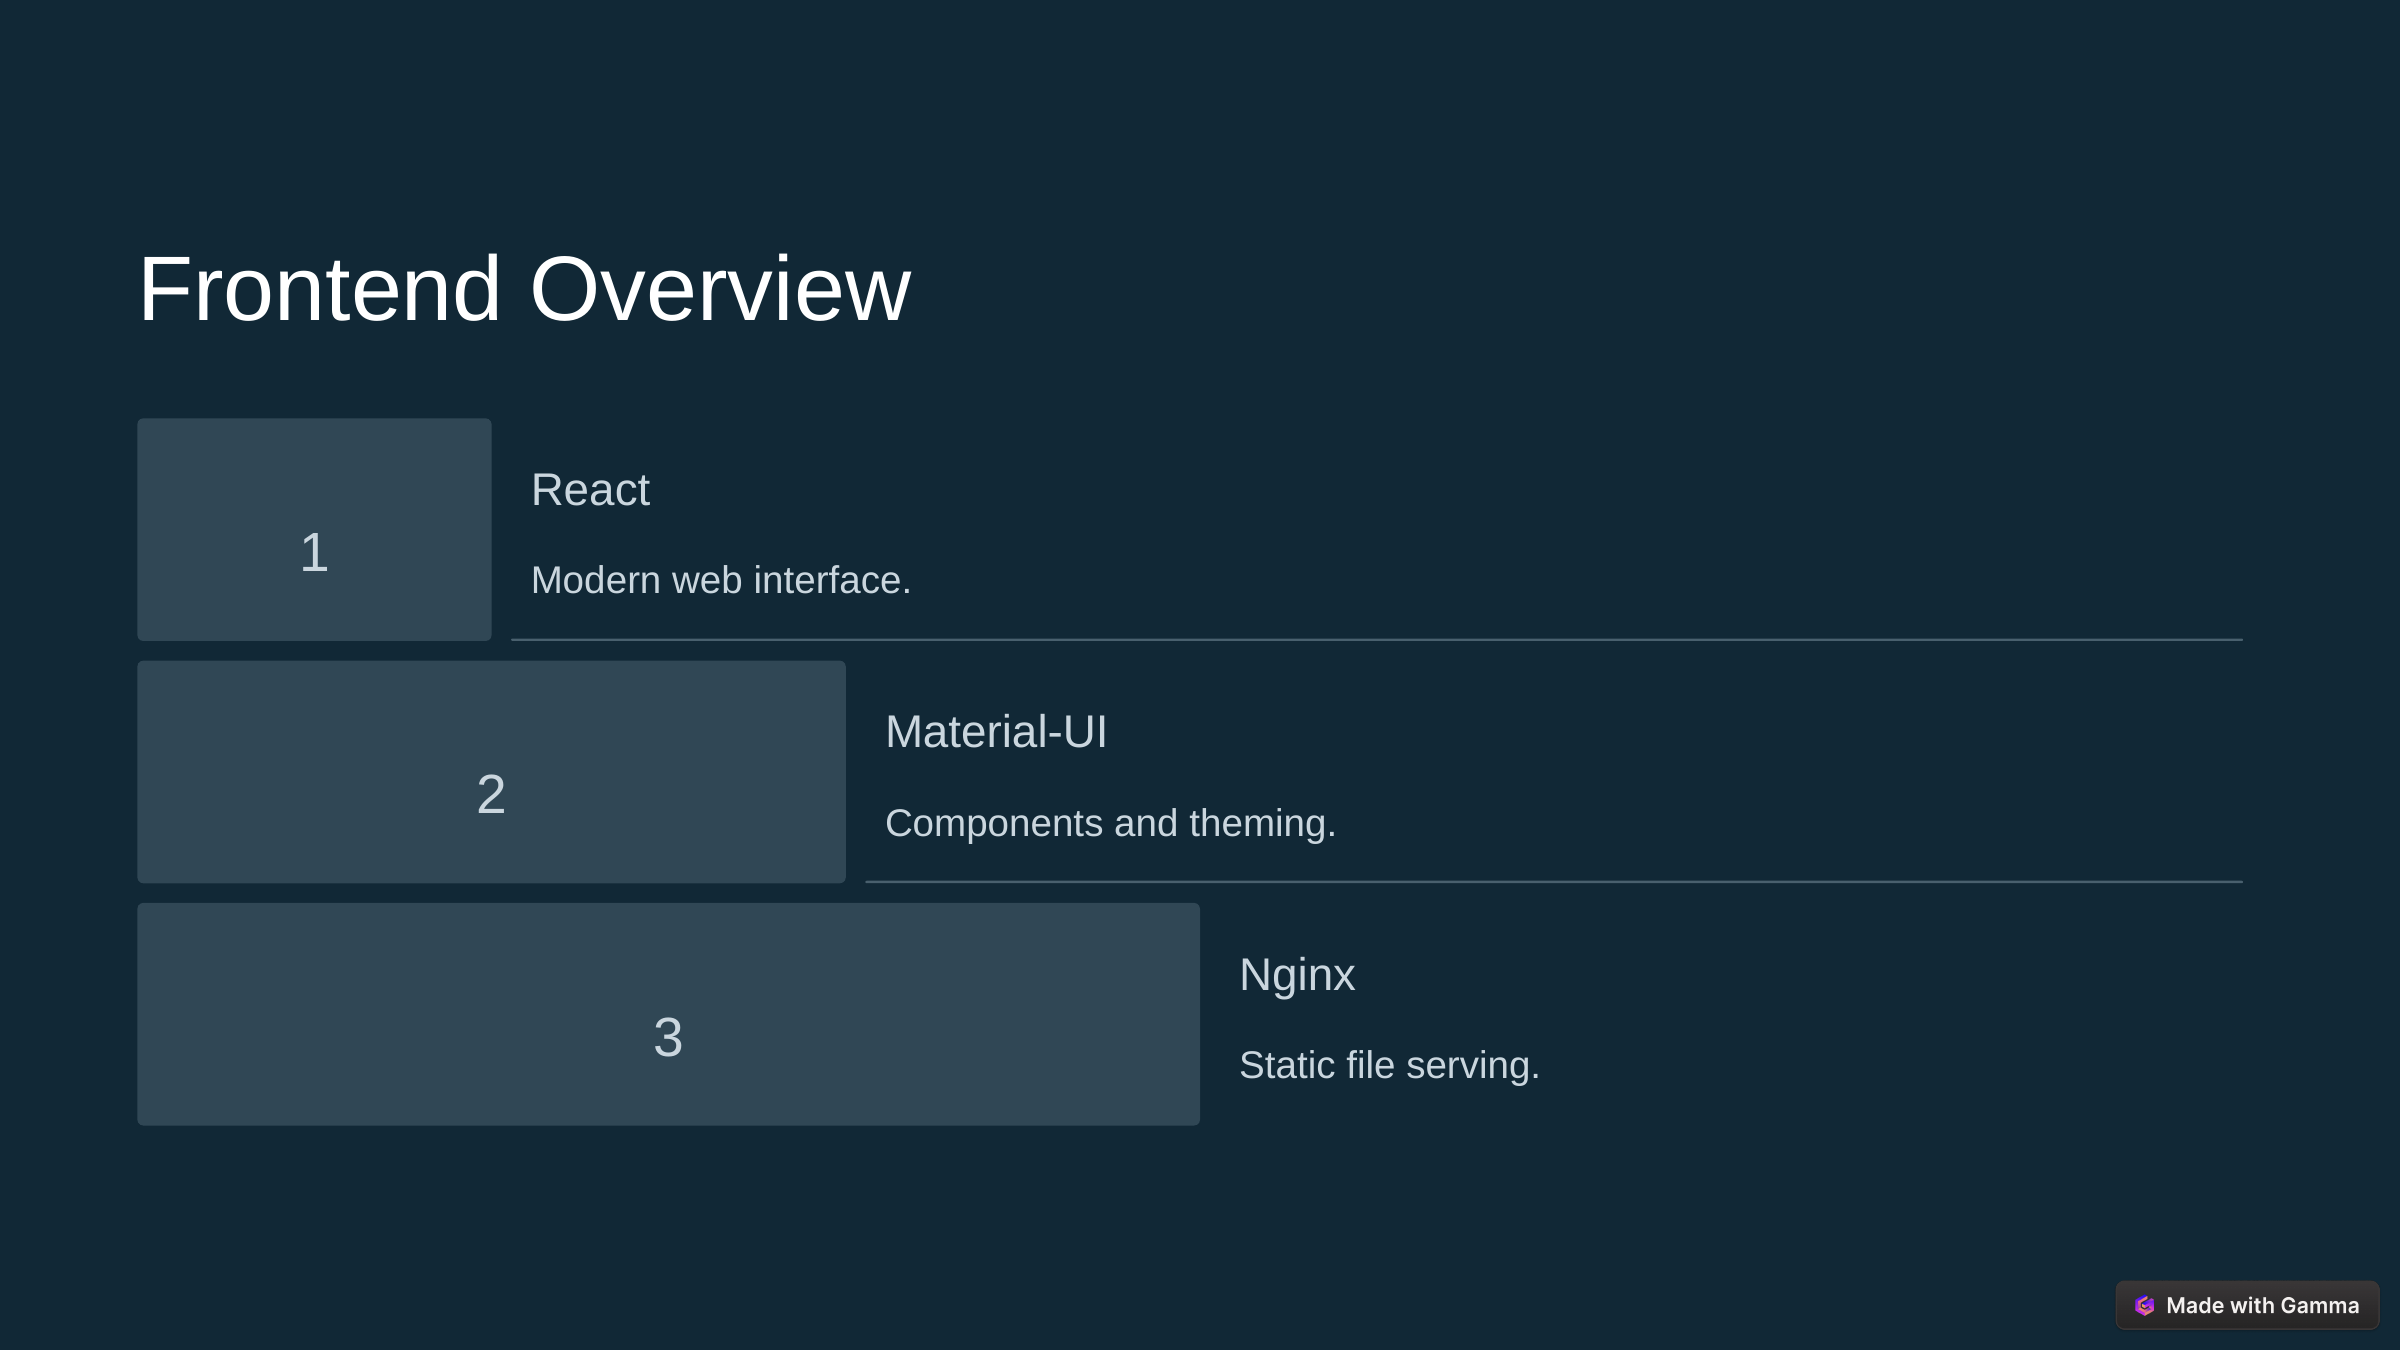

Frontend Overview

React
1
Modern web interface.

Material-UI
2
Components and theming.

Nginx
3
Static file serving.